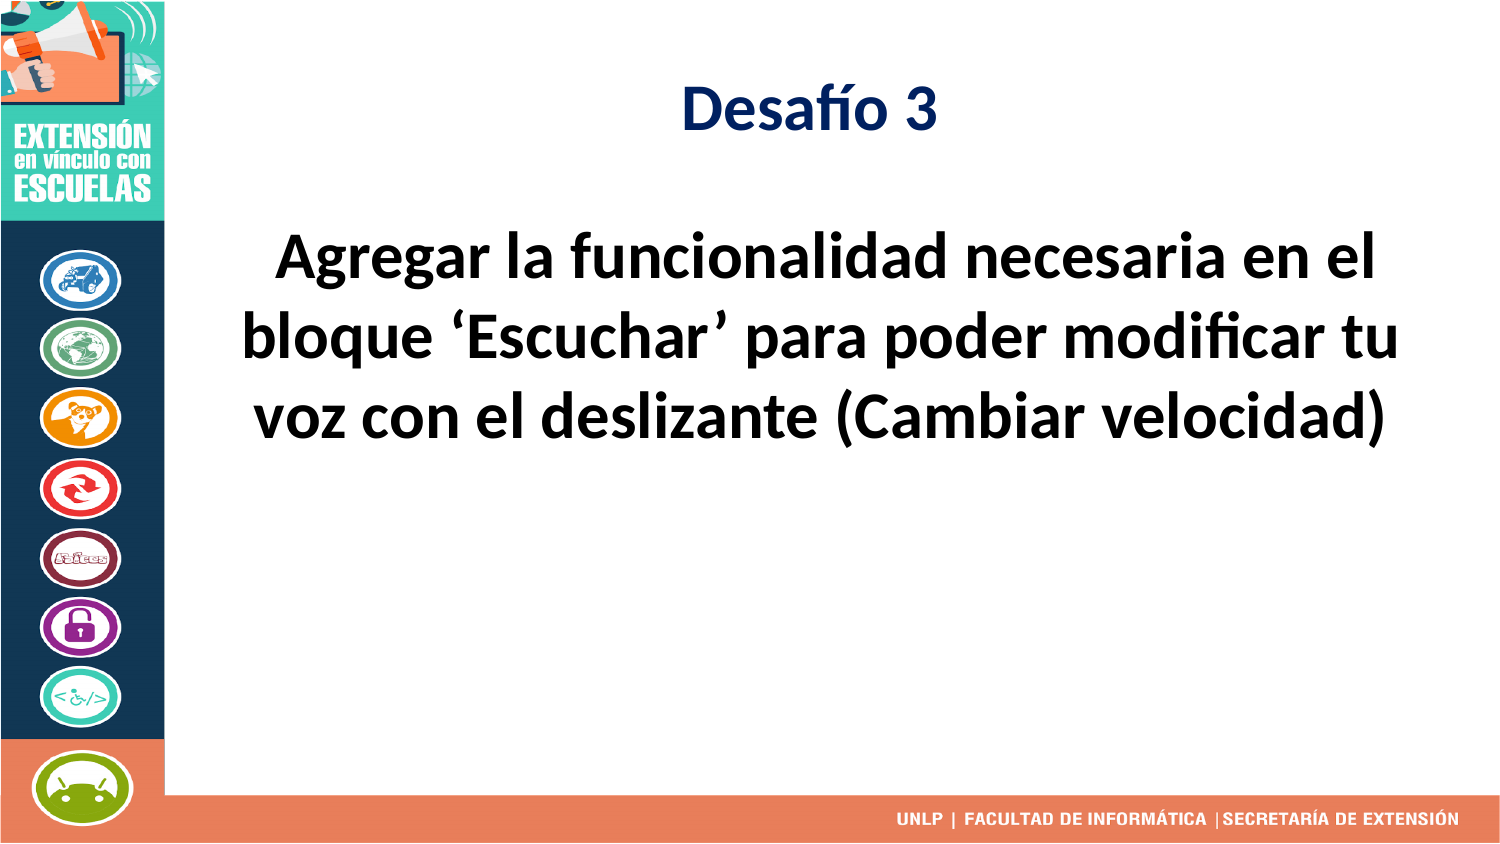

# Desafío 3
Agregar la funcionalidad necesaria en el bloque ‘Escuchar’ para poder modificar tu voz con el deslizante (Cambiar velocidad)